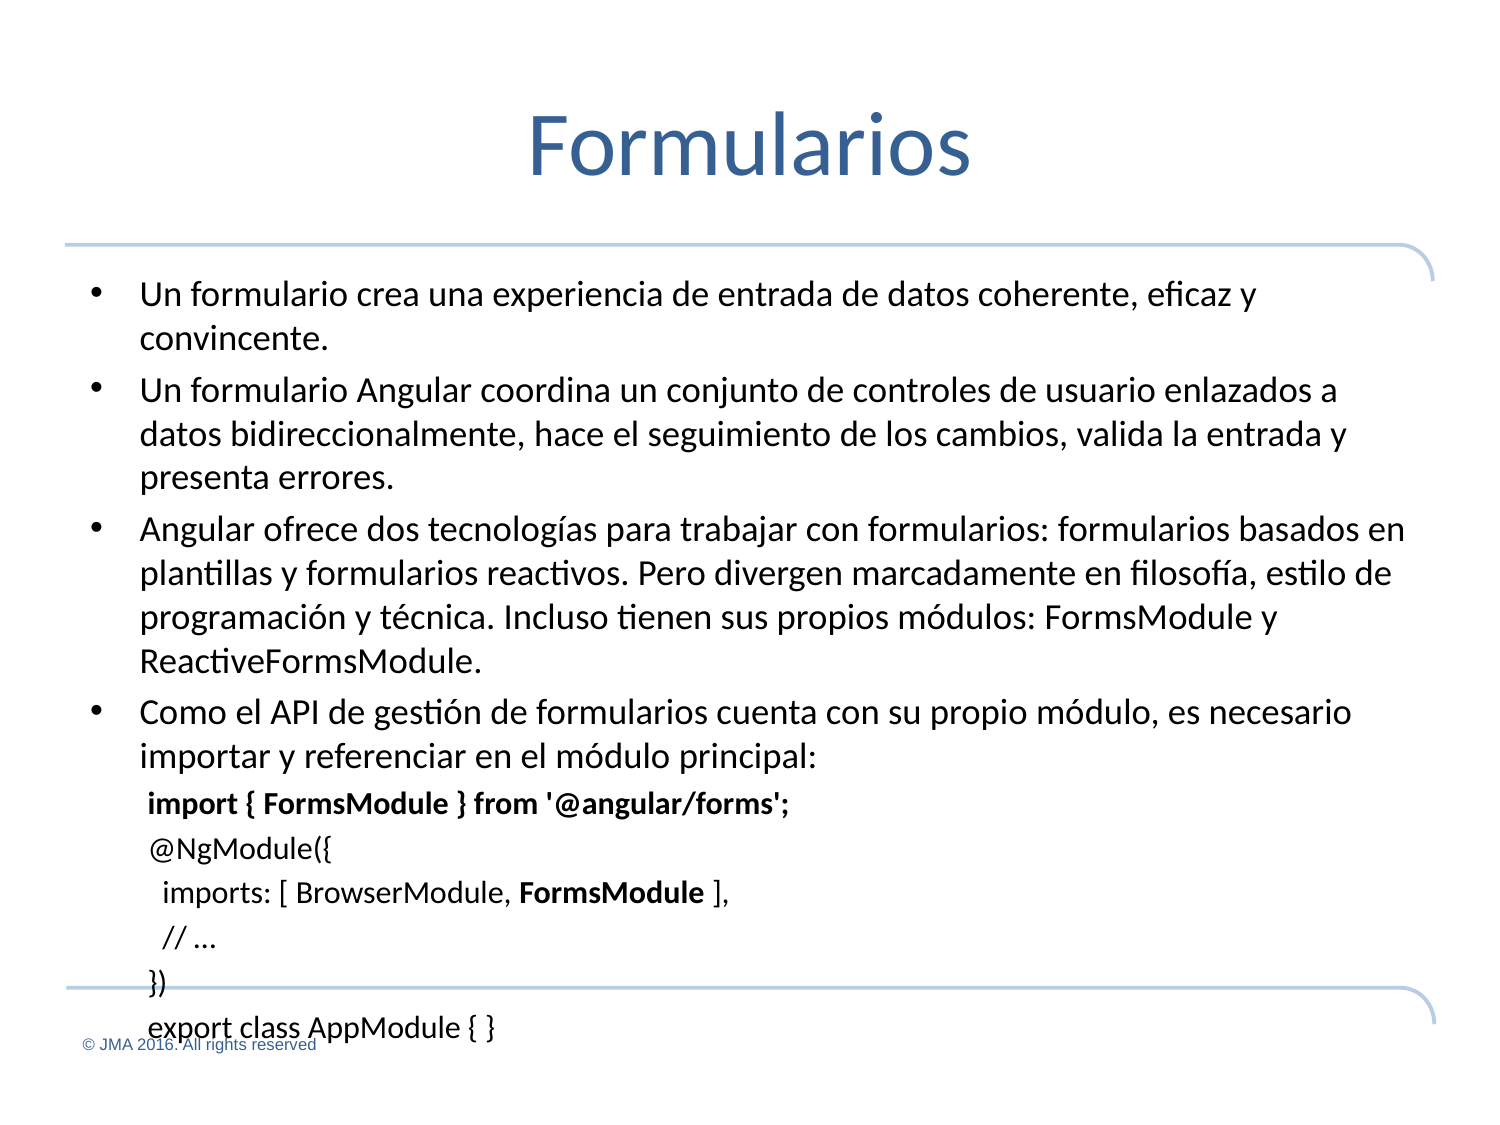

# Formularios
Un formulario crea una experiencia de entrada de datos coherente, eficaz y convincente.
Un formulario Angular coordina un conjunto de controles de usuario enlazados a datos bidireccionalmente, hace el seguimiento de los cambios, valida la entrada y presenta errores.
Angular ofrece dos tecnologías para trabajar con formularios: formularios basados en plantillas y formularios reactivos. Pero divergen marcadamente en filosofía, estilo de programación y técnica. Incluso tienen sus propios módulos: FormsModule y ReactiveFormsModule.
Como el API de gestión de formularios cuenta con su propio módulo, es necesario importar y referenciar en el módulo principal:
import { FormsModule } from '@angular/forms';
@NgModule({
  imports: [ BrowserModule, FormsModule ],
  // …
})
export class AppModule { }